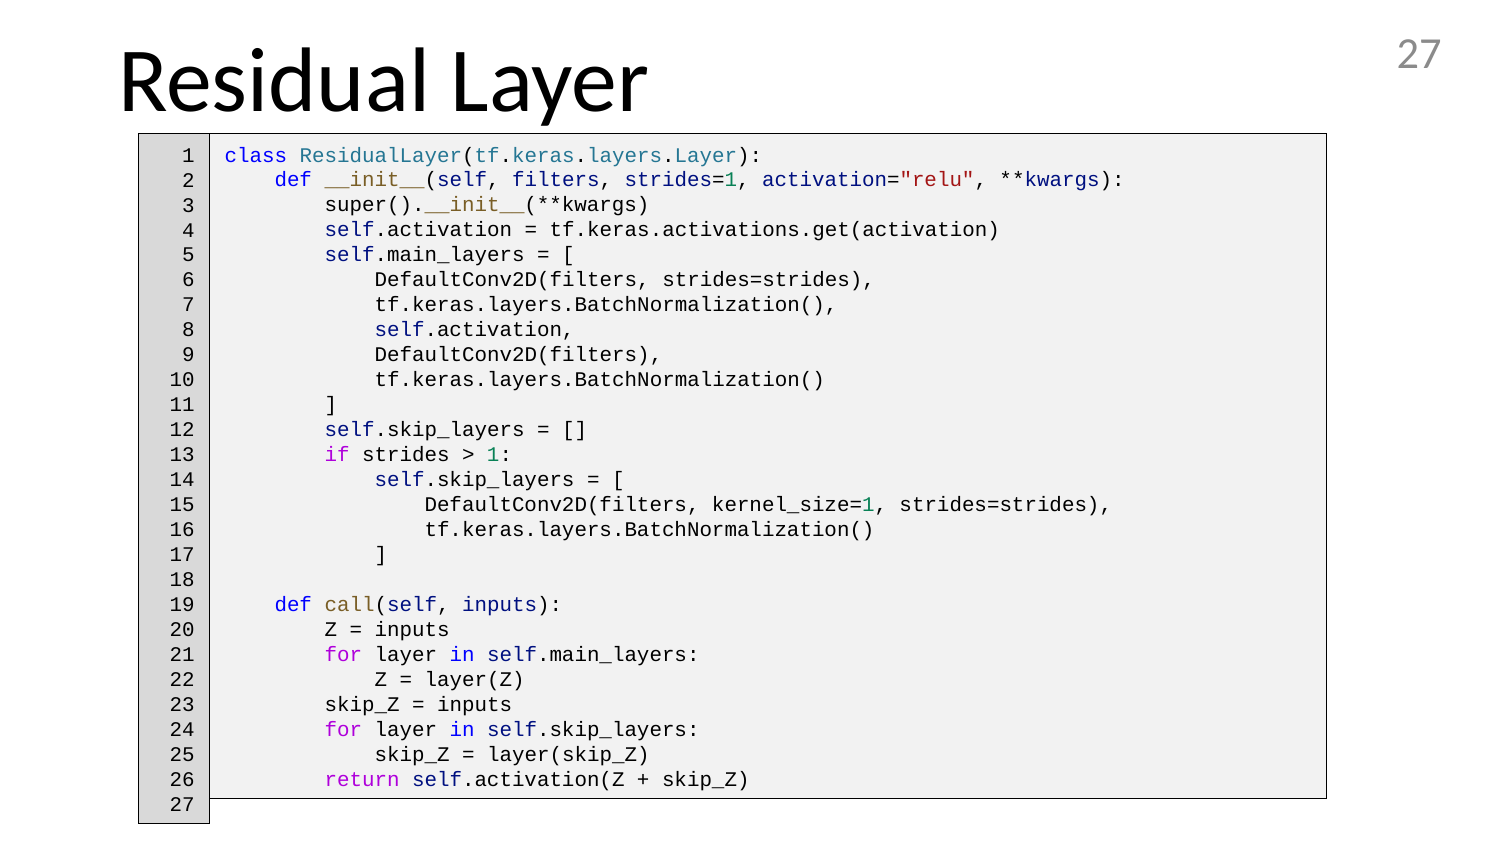

# Residual Layer
27
1
2
3
4
5
6
7
8
9
10
11
12
13
14
15
16
17
18
19
20
21
22
23
24
25
26
27
class ResidualLayer(tf.keras.layers.Layer):
    def __init__(self, filters, strides=1, activation="relu", **kwargs):
        super().__init__(**kwargs)
        self.activation = tf.keras.activations.get(activation)
        self.main_layers = [
            DefaultConv2D(filters, strides=strides),
            tf.keras.layers.BatchNormalization(),
            self.activation,
            DefaultConv2D(filters),
            tf.keras.layers.BatchNormalization()
        ]
        self.skip_layers = []
        if strides > 1:
            self.skip_layers = [
                DefaultConv2D(filters, kernel_size=1, strides=strides),
                tf.keras.layers.BatchNormalization()
            ]
    def call(self, inputs):
        Z = inputs
        for layer in self.main_layers:
            Z = layer(Z)
        skip_Z = inputs
        for layer in self.skip_layers:
            skip_Z = layer(skip_Z)
        return self.activation(Z + skip_Z)
How many parameters?